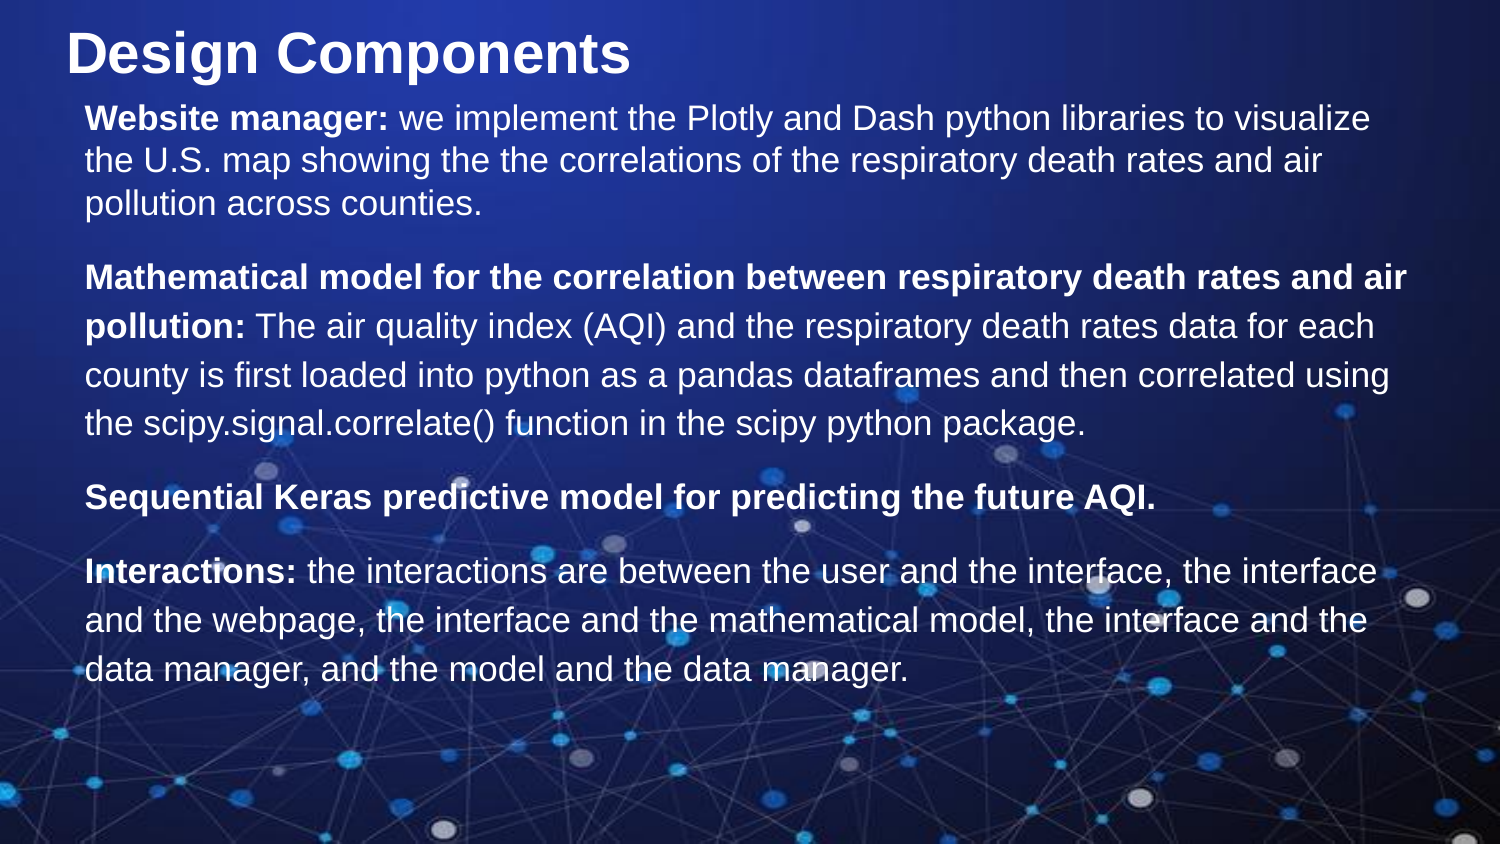

# Design Components
Website manager: we implement the Plotly and Dash python libraries to visualize the U.S. map showing the the correlations of the respiratory death rates and air pollution across counties.
Mathematical model for the correlation between respiratory death rates and air pollution: The air quality index (AQI) and the respiratory death rates data for each county is first loaded into python as a pandas dataframes and then correlated using the scipy.signal.correlate() function in the scipy python package.
Sequential Keras predictive model for predicting the future AQI.
Interactions: the interactions are between the user and the interface, the interface and the webpage, the interface and the mathematical model, the interface and the data manager, and the model and the data manager.